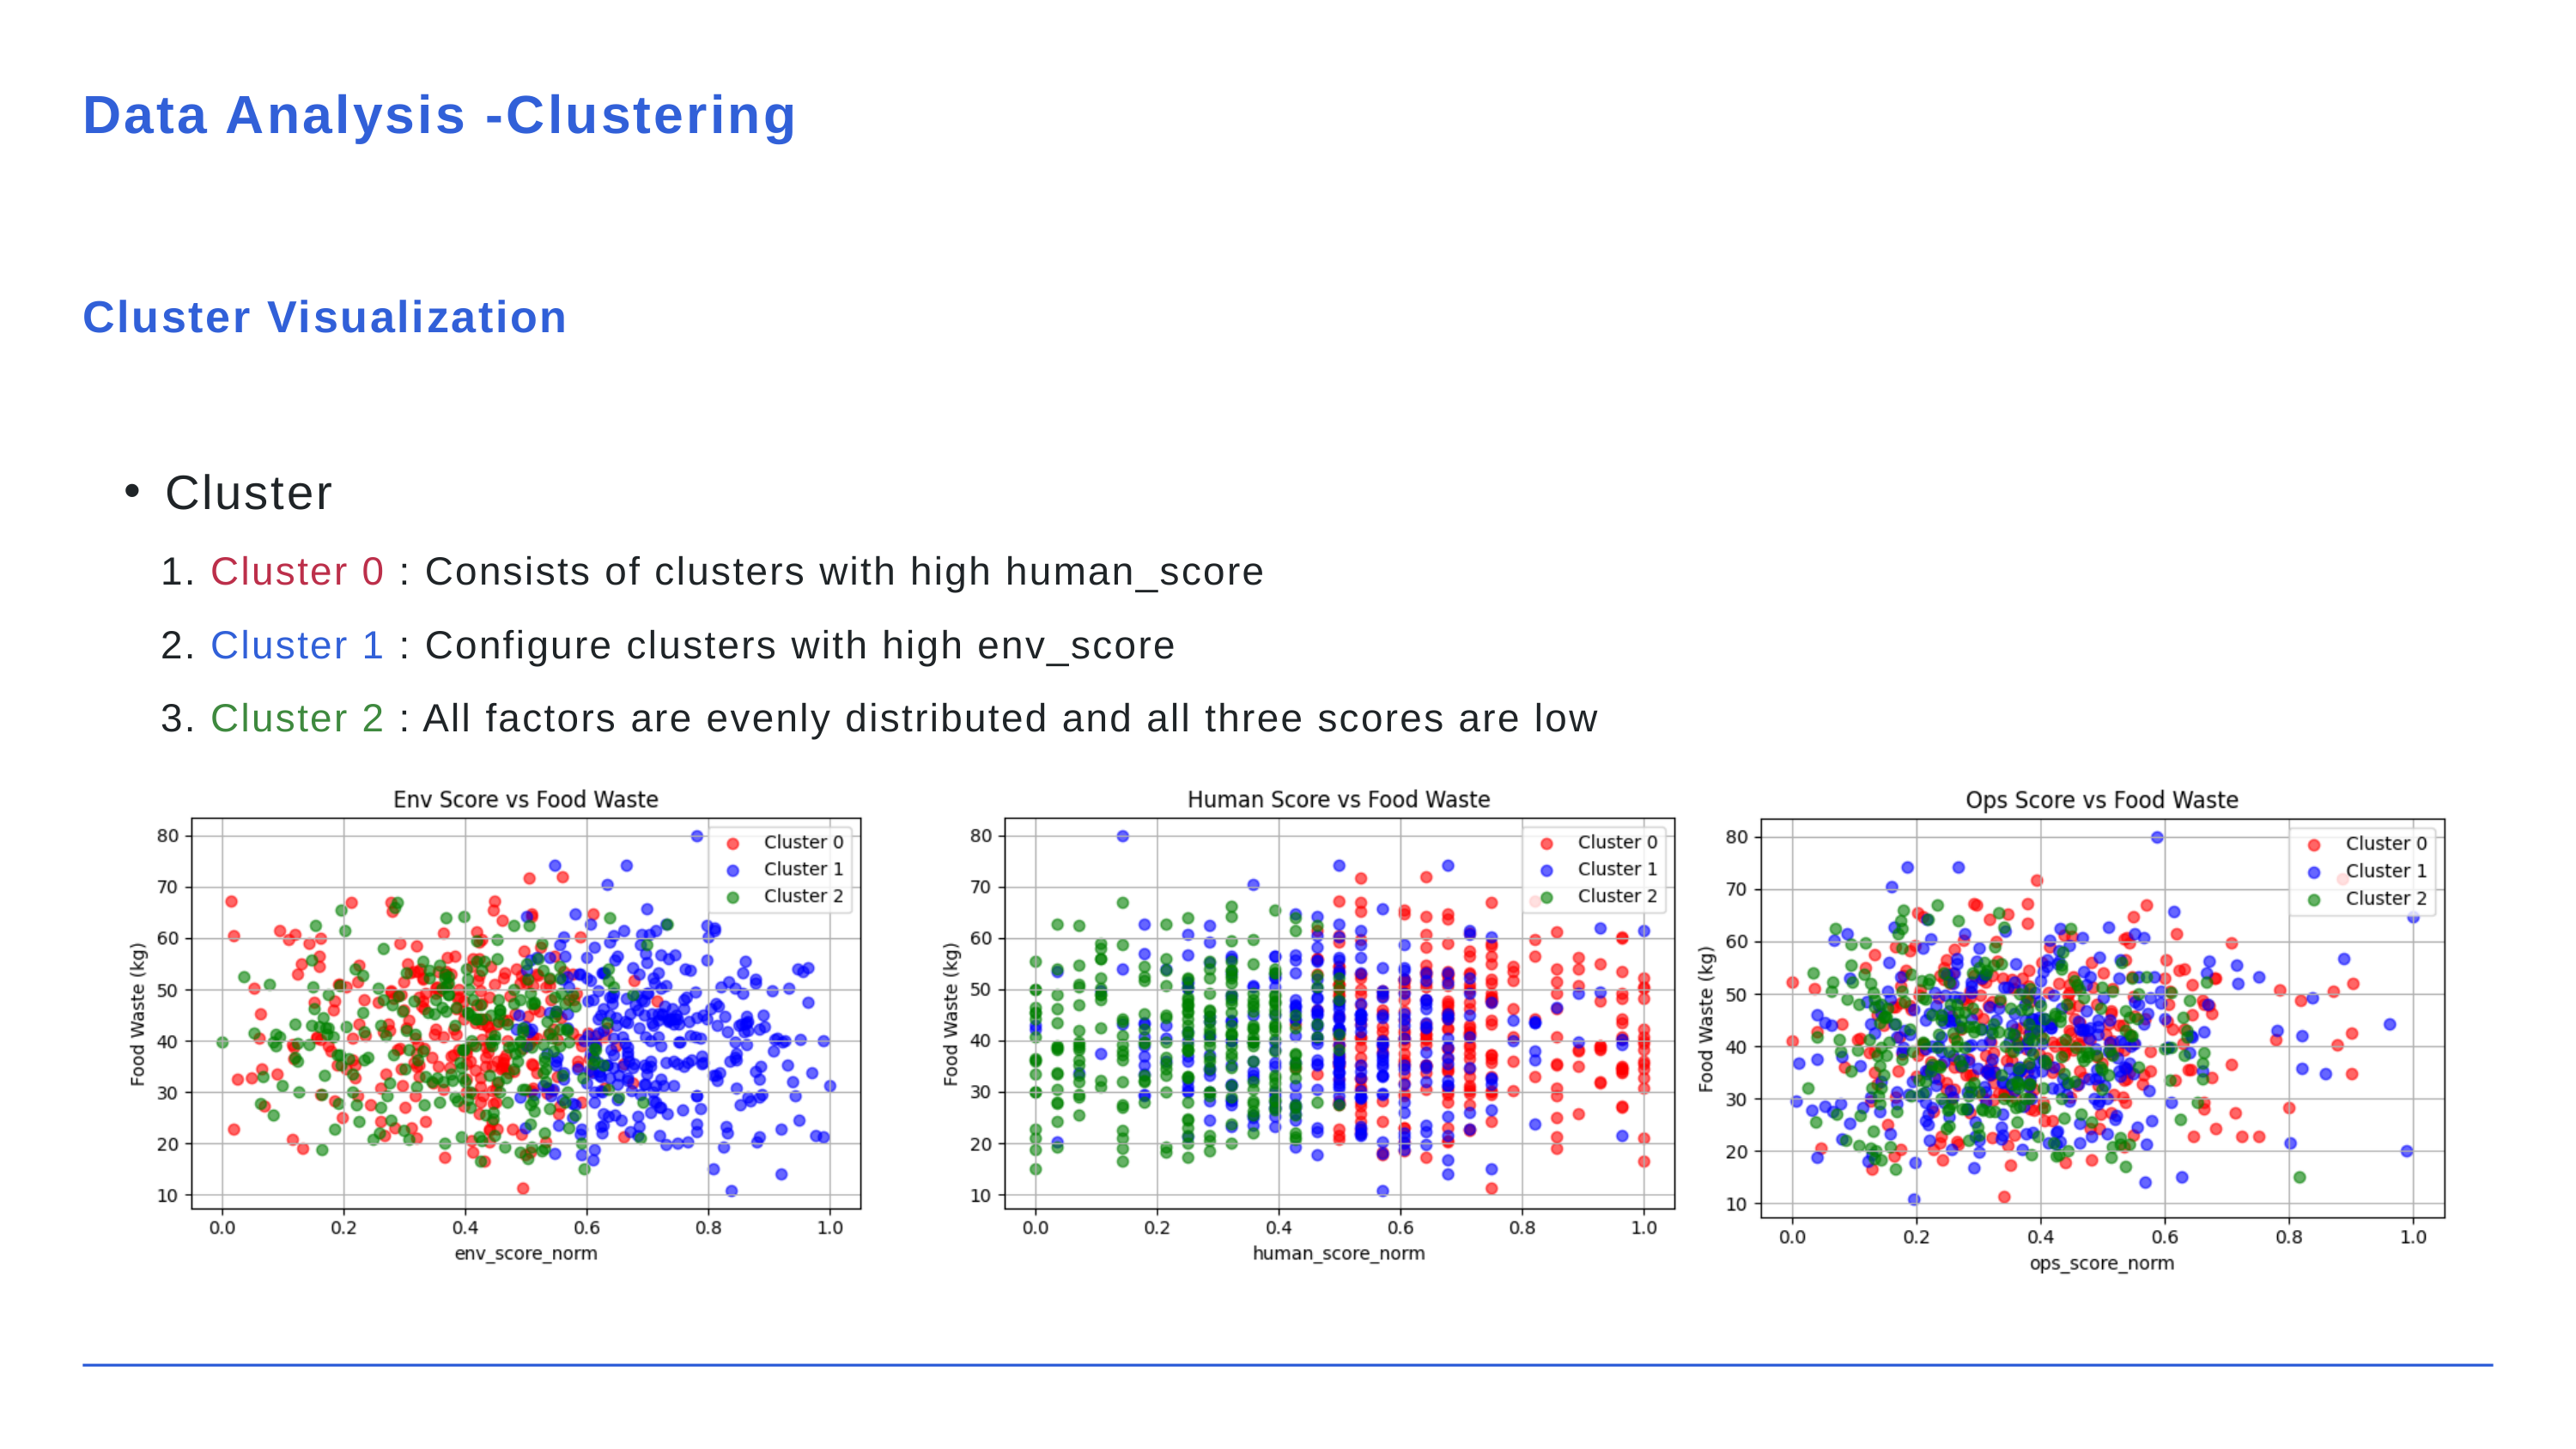

Data Analysis -Clustering
Cluster Visualization
Cluster
      1. Cluster 0 : Consists of clusters with high human_score
      2. Cluster 1 : Configure clusters with high env_score
      3. Cluster 2 : All factors are evenly distributed and all three scores are low